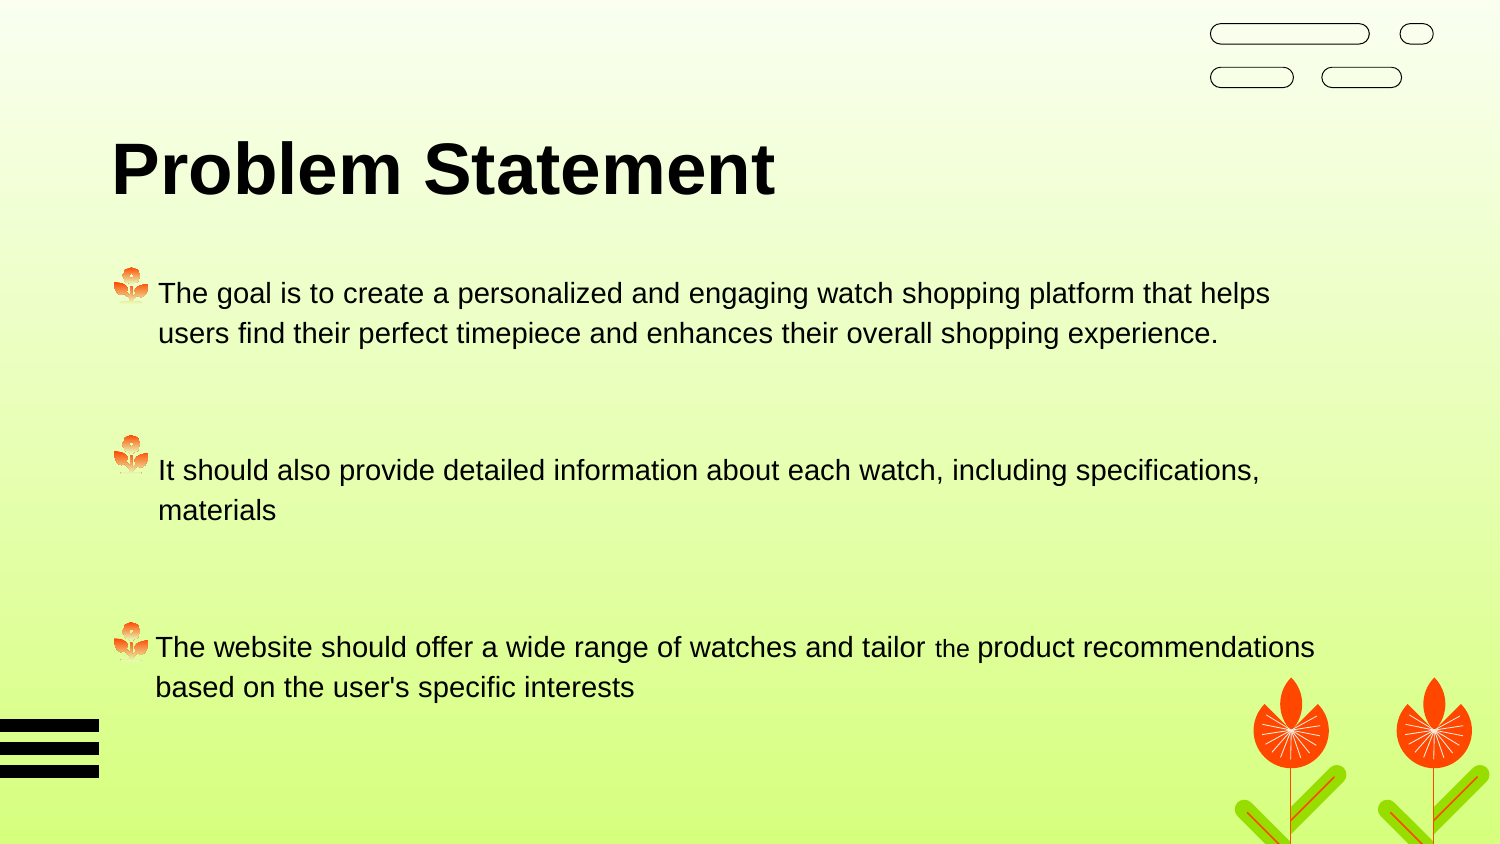

# Problem Statement
The goal is to create a personalized and engaging watch shopping platform that helps users find their perfect timepiece and enhances their overall shopping experience.

It should also provide detailed information about each watch, including specifications, materials

The website should offer a wide range of watches and tailor the product recommendations based on the user's specific interests